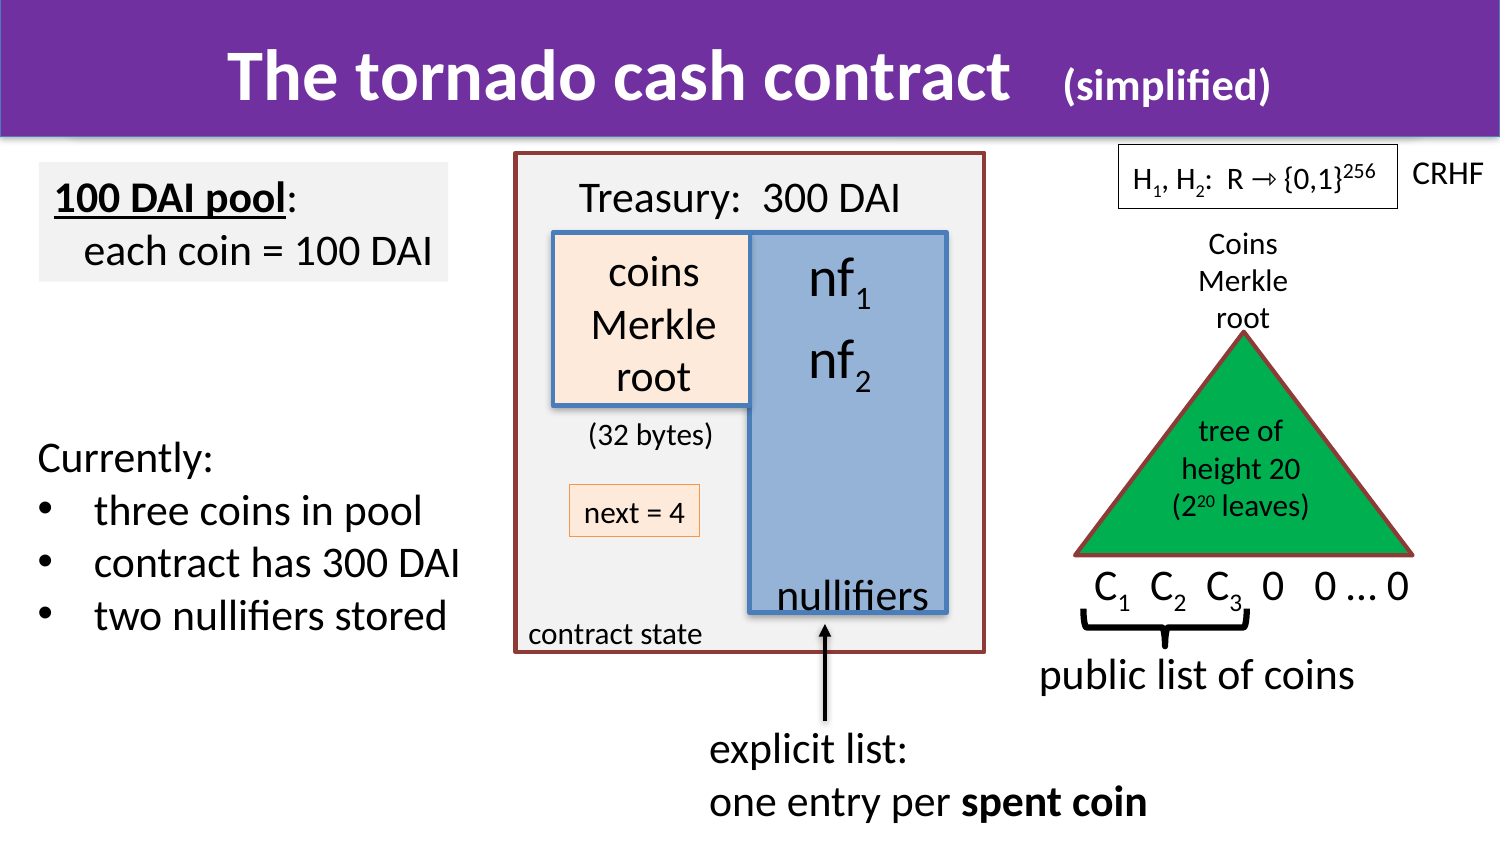

# The tornado cash contract   (simplified)
CRHF
H1, H2:  R ⇾ {0,1}256

Treasury:  300 DAI
100 DAI pool:
   each coin = 100 DAI
Coins
Merkle
root

tree of
height 20
(220 leaves)

C1  C2  C3  0   0 … 0
public list of coins

nf1
coins
Merkle
root
nf2
(32 bytes)
Currently:
three coins in pool
contract has 300 DAI
two nullifiers stored
next = 4
nullifiers
contract state
explicit list:
one entry per spent coin